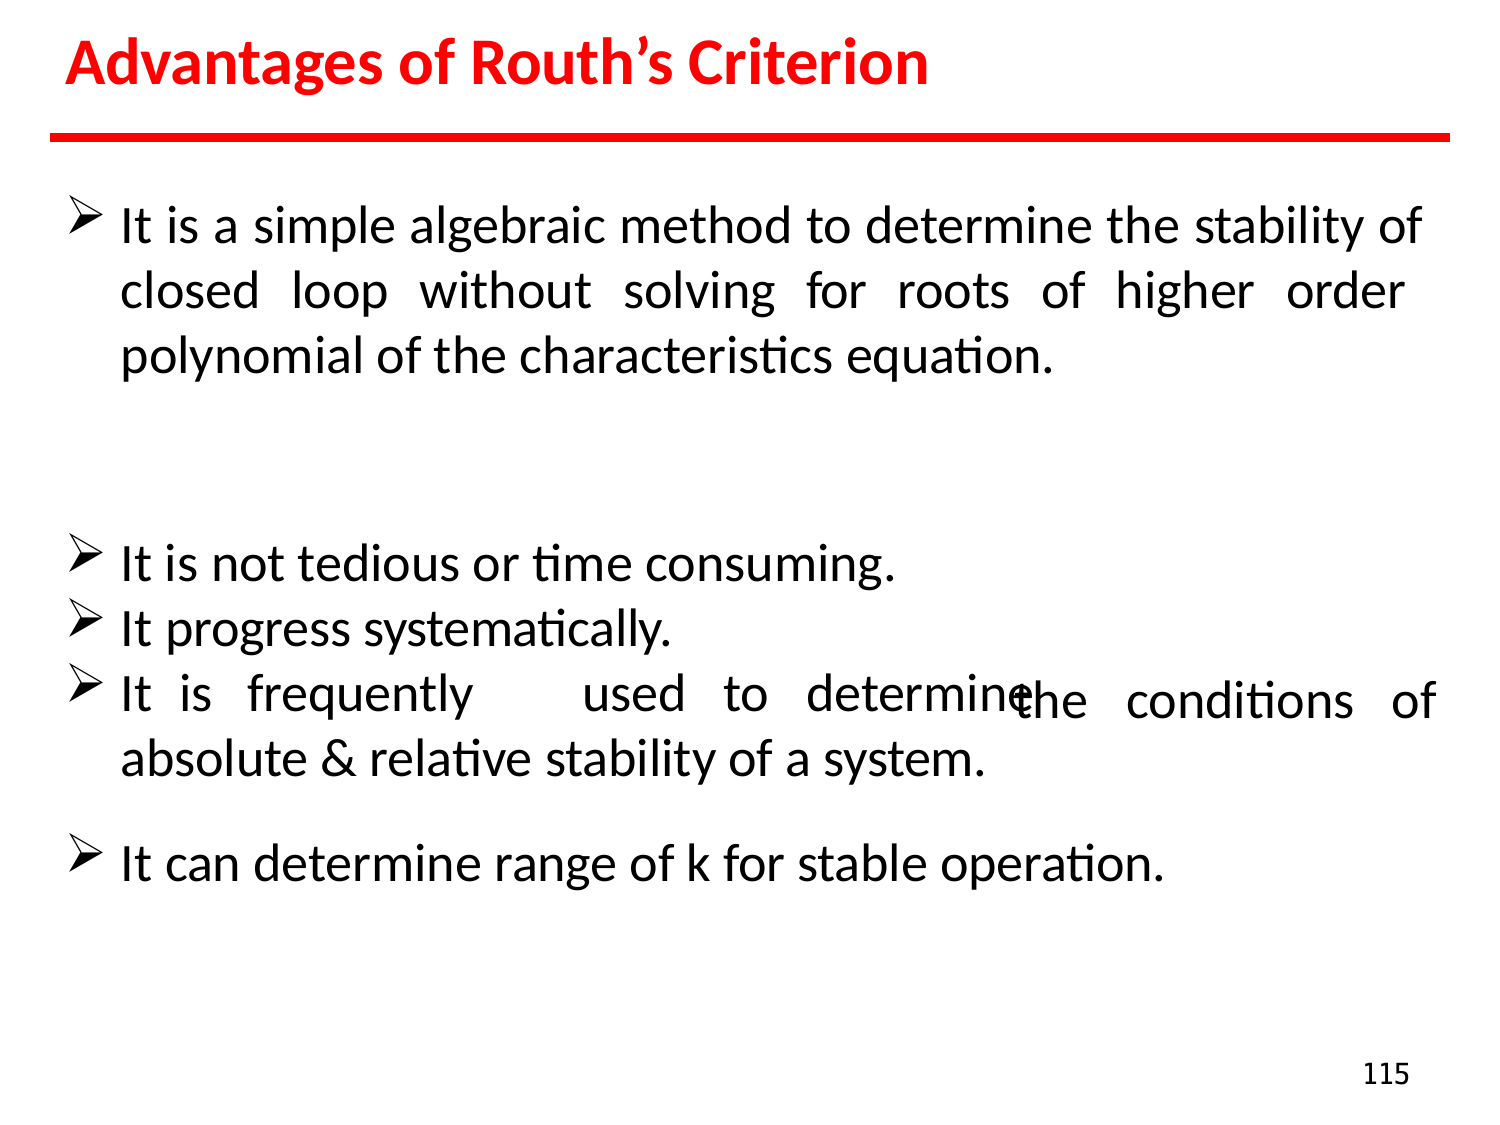

# Advantages of Routh’s Criterion

It is a simple algebraic method to determine the stability of  closed loop without solving for roots of higher order  polynomial of the characteristics equation.
It is not tedious or time consuming.
It progress systematically.
It	is	frequently	used	to	determine  absolute & relative stability of a system.
the	conditions	of
It can determine range of k for stable operation.
115